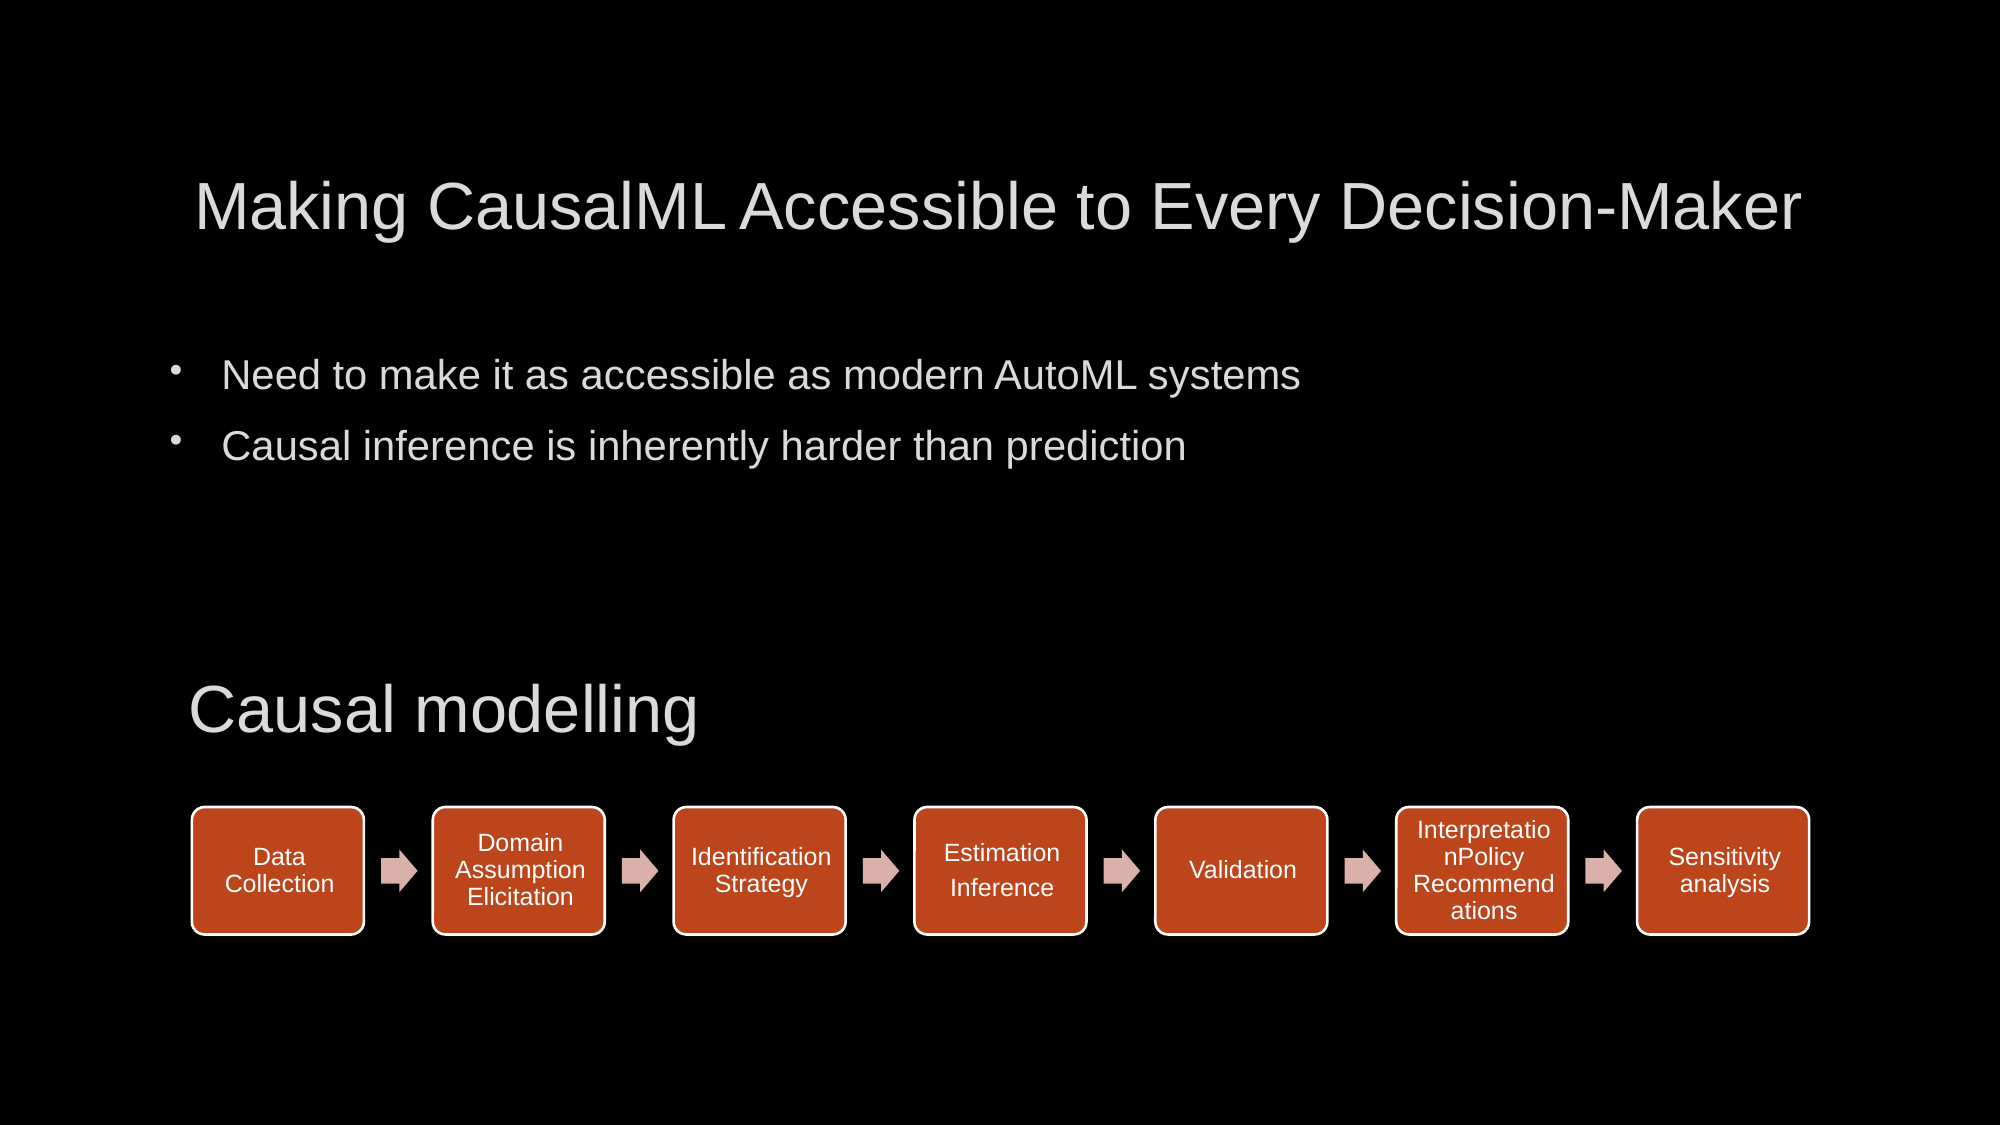

# Making CausalML Accessible to Every Decision-Maker
Need to make it as accessible as modern AutoML systems
Causal inference is inherently harder than prediction
Data Collection

Domain Assumption Elicitation

Identification Strategy

Estimation
Inference

Validation

InterpretationPolicy Recommendations

Sensitivity analysis
Causal modelling